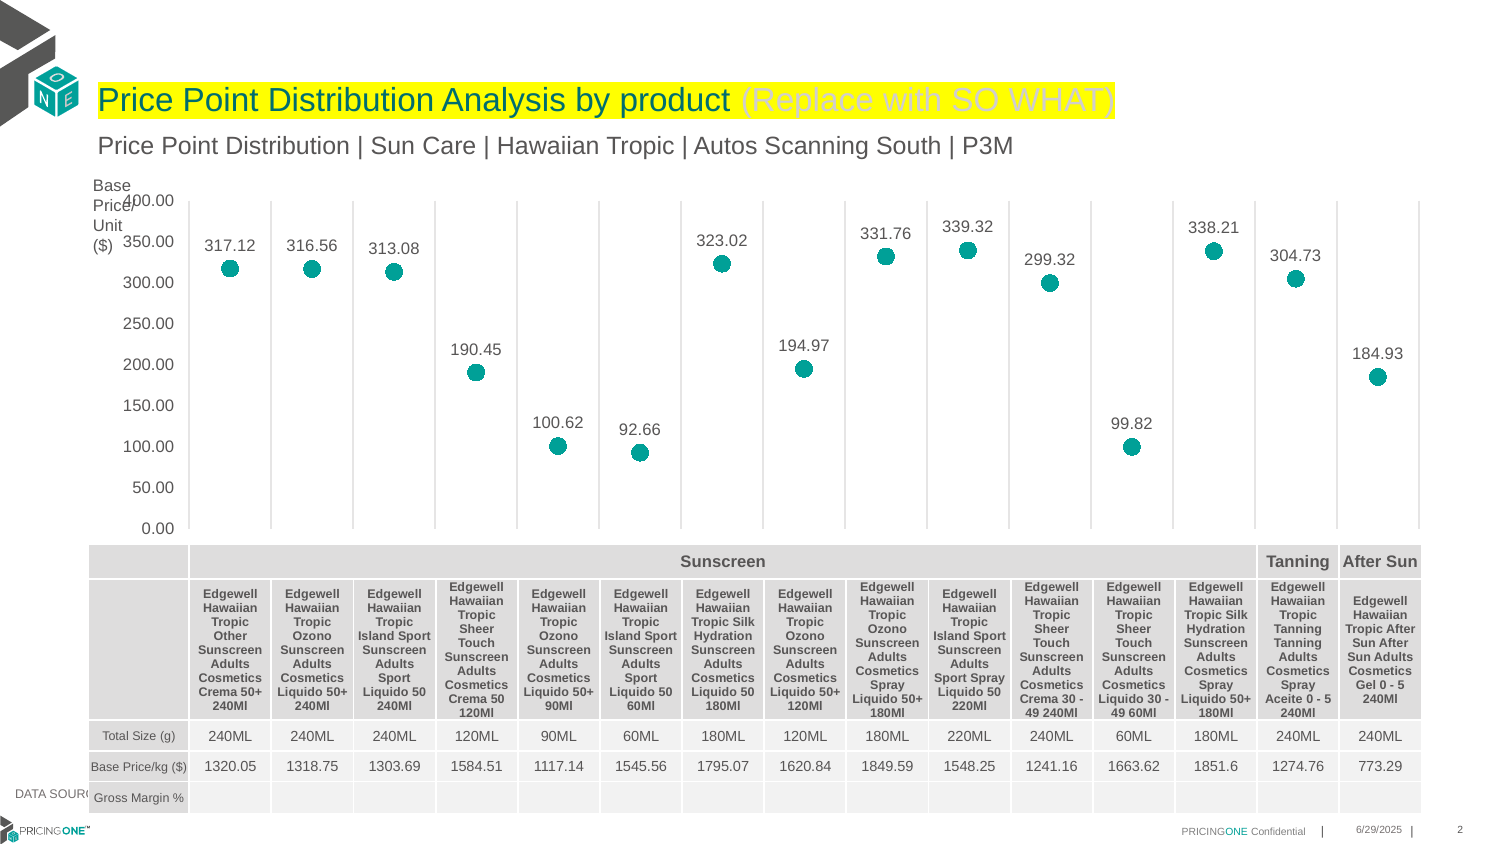

# Price Point Distribution Analysis by product (Replace with SO WHAT)
Price Point Distribution | Sun Care | Hawaiian Tropic | Autos Scanning South | P3M
Base Price/Unit ($)

### Chart

| Category | Base Price/Unit |
|---|---|
| Edgewell Hawaiian Tropic Other Sunscreen Adults Cosmetics Crema 50+ 240Ml | 317.12 |
| Edgewell Hawaiian Tropic Ozono Sunscreen Adults Cosmetics Liquido 50+ 240Ml | 316.56 |
| Edgewell Hawaiian Tropic Island Sport Sunscreen Adults Sport Liquido 50 240Ml | 313.08 |
| Edgewell Hawaiian Tropic Sheer Touch Sunscreen Adults Cosmetics Crema 50 120Ml | 190.45 |
| Edgewell Hawaiian Tropic Ozono Sunscreen Adults Cosmetics Liquido 50+ 90Ml | 100.62 |
| Edgewell Hawaiian Tropic Island Sport Sunscreen Adults Sport Liquido 50 60Ml | 92.66 |
| Edgewell Hawaiian Tropic Silk Hydration Sunscreen Adults Cosmetics Liquido 50 180Ml | 323.02 |
| Edgewell Hawaiian Tropic Ozono Sunscreen Adults Cosmetics Liquido 50+ 120Ml | 194.97 |
| Edgewell Hawaiian Tropic Ozono Sunscreen Adults Cosmetics Spray Liquido 50+ 180Ml | 331.76 |
| Edgewell Hawaiian Tropic Island Sport Sunscreen Adults Sport Spray Liquido 50 220Ml | 339.32 |
| Edgewell Hawaiian Tropic Sheer Touch Sunscreen Adults Cosmetics Crema 30 - 49 240Ml | 299.32 |
| Edgewell Hawaiian Tropic Sheer Touch Sunscreen Adults Cosmetics Liquido 30 - 49 60Ml | 99.82 |
| Edgewell Hawaiian Tropic Silk Hydration Sunscreen Adults Cosmetics Spray Liquido 50+ 180Ml | 338.21 |
| Edgewell Hawaiian Tropic Tanning Tanning Adults Cosmetics Spray Aceite 0 - 5 240Ml | 304.73 |
| Edgewell Hawaiian Tropic After Sun After Sun Adults Cosmetics Gel 0 - 5 240Ml | 184.93 |
|  | Sunscreen | Sunscreen | Sunscreen | Sunscreen | Sunscreen | Sunscreen | Sunscreen | Sunscreen | Sunscreen | Sunscreen | Sunscreen | Sunscreen | Sunscreen | Tanning | After Sun |
| --- | --- | --- | --- | --- | --- | --- | --- | --- | --- | --- | --- | --- | --- | --- | --- |
|  | Edgewell Hawaiian Tropic Other Sunscreen Adults Cosmetics Crema 50+ 240Ml | Edgewell Hawaiian Tropic Ozono Sunscreen Adults Cosmetics Liquido 50+ 240Ml | Edgewell Hawaiian Tropic Island Sport Sunscreen Adults Sport Liquido 50 240Ml | Edgewell Hawaiian Tropic Sheer Touch Sunscreen Adults Cosmetics Crema 50 120Ml | Edgewell Hawaiian Tropic Ozono Sunscreen Adults Cosmetics Liquido 50+ 90Ml | Edgewell Hawaiian Tropic Island Sport Sunscreen Adults Sport Liquido 50 60Ml | Edgewell Hawaiian Tropic Silk Hydration Sunscreen Adults Cosmetics Liquido 50 180Ml | Edgewell Hawaiian Tropic Ozono Sunscreen Adults Cosmetics Liquido 50+ 120Ml | Edgewell Hawaiian Tropic Ozono Sunscreen Adults Cosmetics Spray Liquido 50+ 180Ml | Edgewell Hawaiian Tropic Island Sport Sunscreen Adults Sport Spray Liquido 50 220Ml | Edgewell Hawaiian Tropic Sheer Touch Sunscreen Adults Cosmetics Crema 30 - 49 240Ml | Edgewell Hawaiian Tropic Sheer Touch Sunscreen Adults Cosmetics Liquido 30 - 49 60Ml | Edgewell Hawaiian Tropic Silk Hydration Sunscreen Adults Cosmetics Spray Liquido 50+ 180Ml | Edgewell Hawaiian Tropic Tanning Tanning Adults Cosmetics Spray Aceite 0 - 5 240Ml | Edgewell Hawaiian Tropic After Sun After Sun Adults Cosmetics Gel 0 - 5 240Ml |
| Total Size (g) | 240ML | 240ML | 240ML | 120ML | 90ML | 60ML | 180ML | 120ML | 180ML | 220ML | 240ML | 60ML | 180ML | 240ML | 240ML |
| Base Price/kg ($) | 1320.05 | 1318.75 | 1303.69 | 1584.51 | 1117.14 | 1545.56 | 1795.07 | 1620.84 | 1849.59 | 1548.25 | 1241.16 | 1663.62 | 1851.6 | 1274.76 | 773.29 |
| Gross Margin % |  |  |  |  |  |  |  |  |  |  |  |  |  |  |  |
DATA SOURCE: Trade Panel/Retailer Data | April  2025
6/29/2025
2